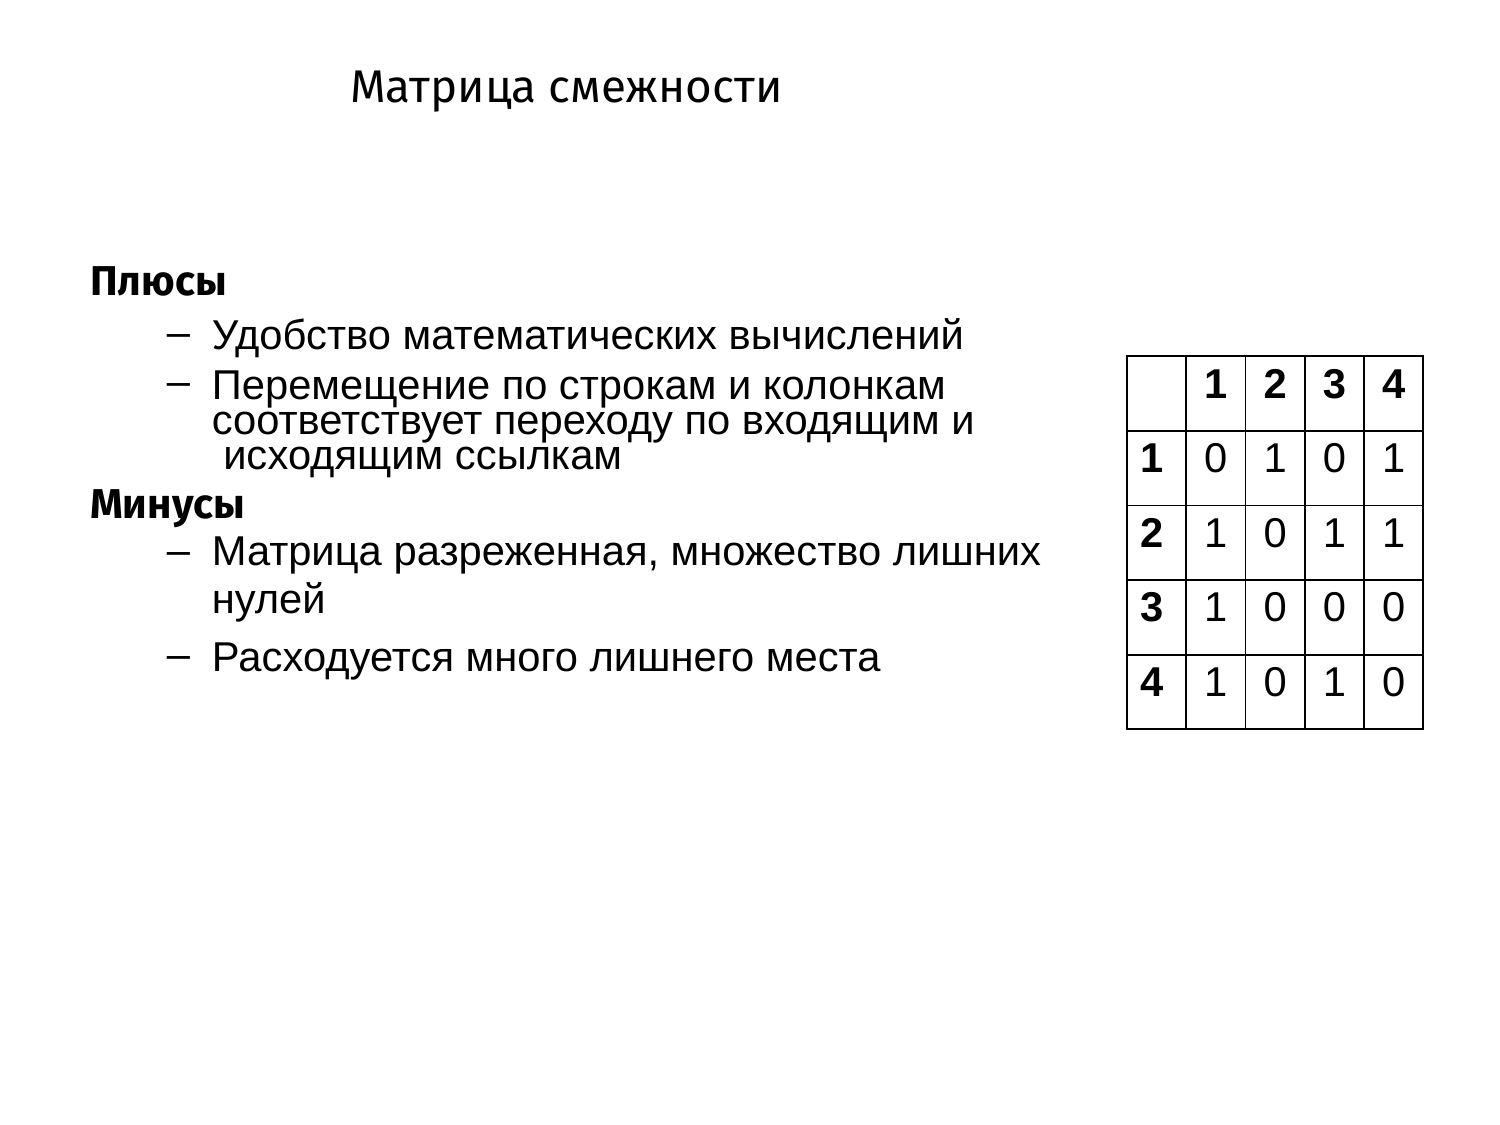

# Матрица смежности
Плюсы
Удобство математических вычислений
Перемещение по строкам и колонкам  соответствует переходу по входящим и  исходящим ссылкам
Минусы
Матрица разреженная, множество лишних
нулей
Расходуется много лишнего места
|  | 1 | 2 | 3 | 4 |
| --- | --- | --- | --- | --- |
| 1 | 0 | 1 | 0 | 1 |
| 2 | 1 | 0 | 1 | 1 |
| 3 | 1 | 0 | 0 | 0 |
| 4 | 1 | 0 | 1 | 0 |